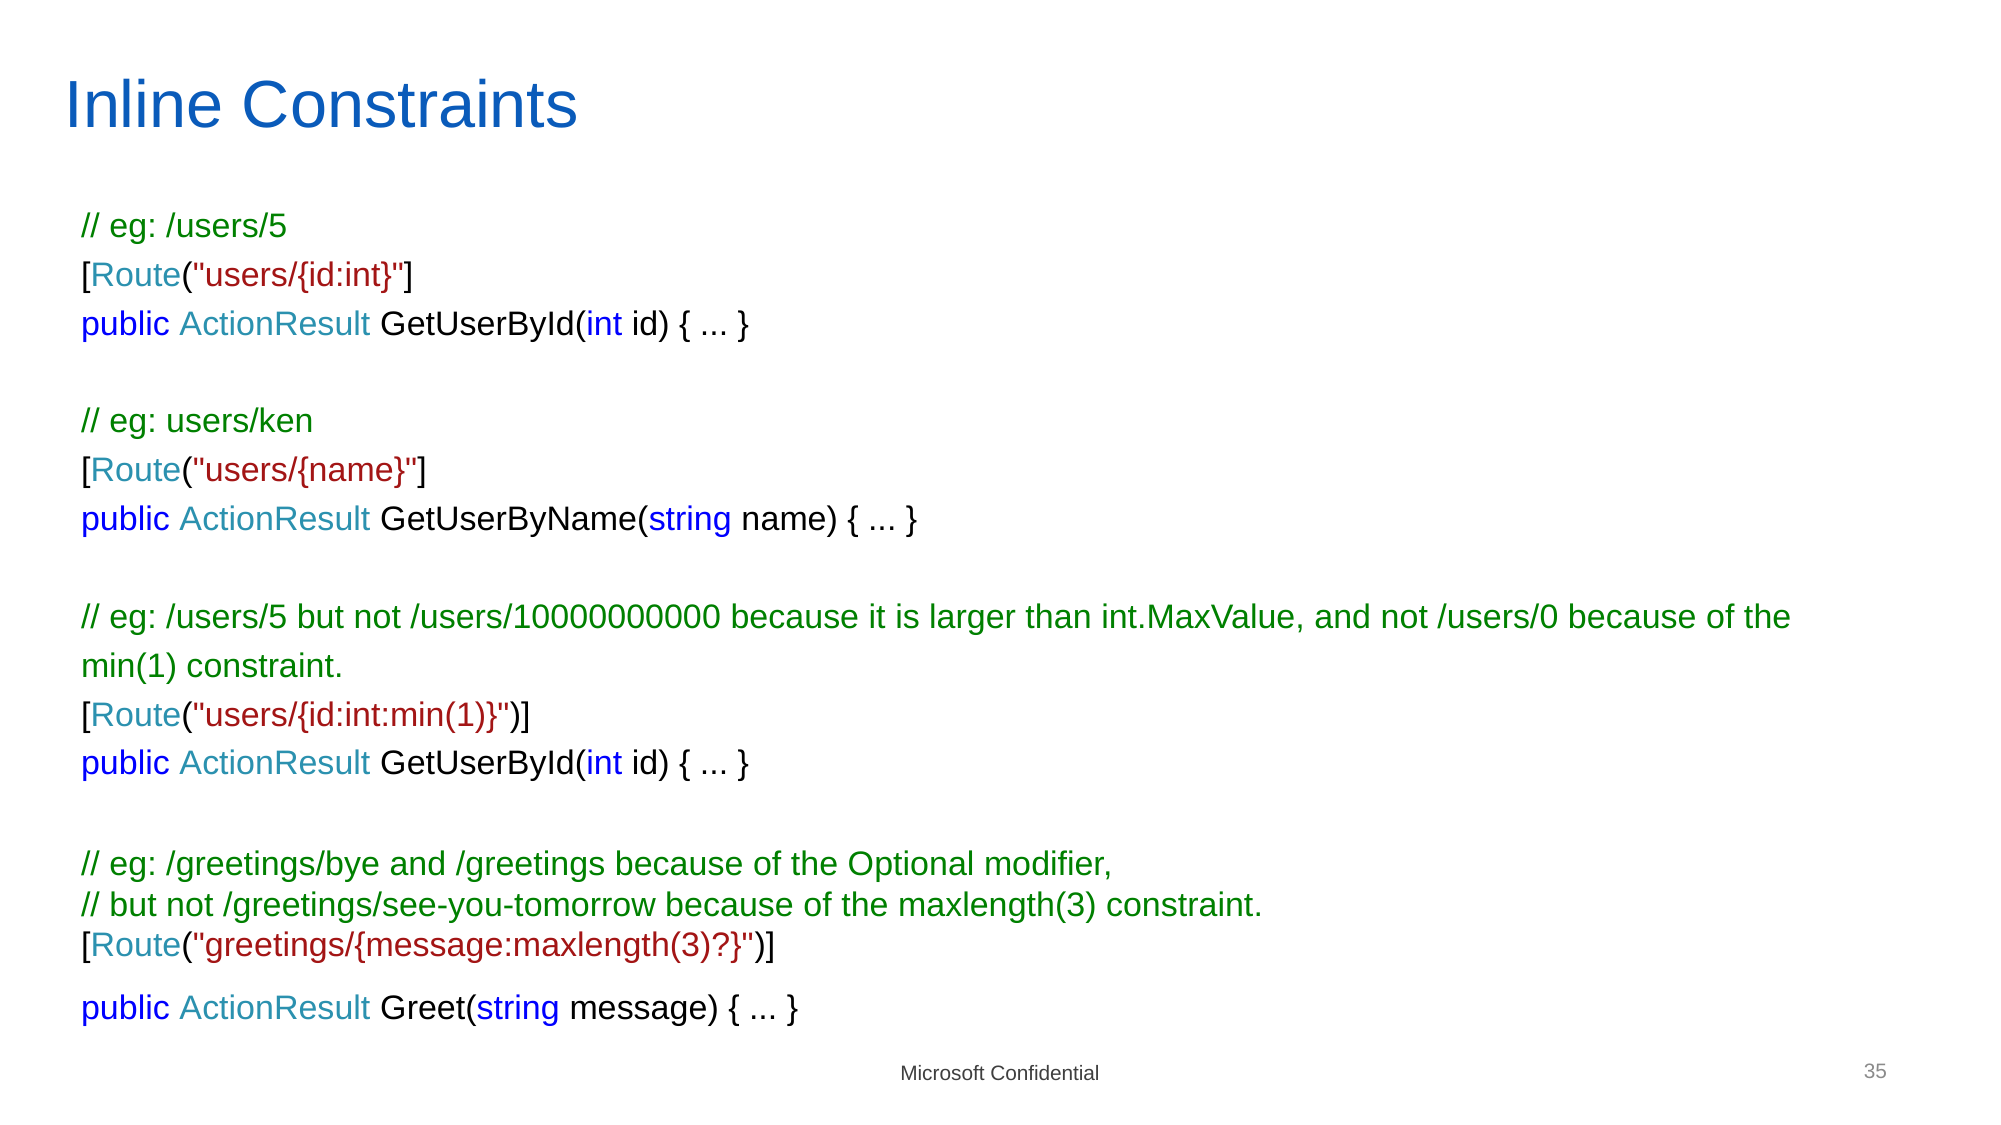

# Inline Constraints
// eg: /users/5
[Route("users/{id:int}"]
public ActionResult GetUserById(int id) { ... }

// eg: users/ken
[Route("users/{name}"]
public ActionResult GetUserByName(string name) { ... }

// eg: /users/5 but not /users/10000000000 because it is larger than int.MaxValue, and not /users/0 because of the min(1) constraint.
[Route("users/{id:int:min(1)}")]
public ActionResult GetUserById(int id) { ... }

// eg: /greetings/bye and /greetings because of the Optional modifier,
// but not /greetings/see-you-tomorrow because of the maxlength(3) constraint.
[Route("greetings/{message:maxlength(3)?}")]
public ActionResult Greet(string message) { ... }

35